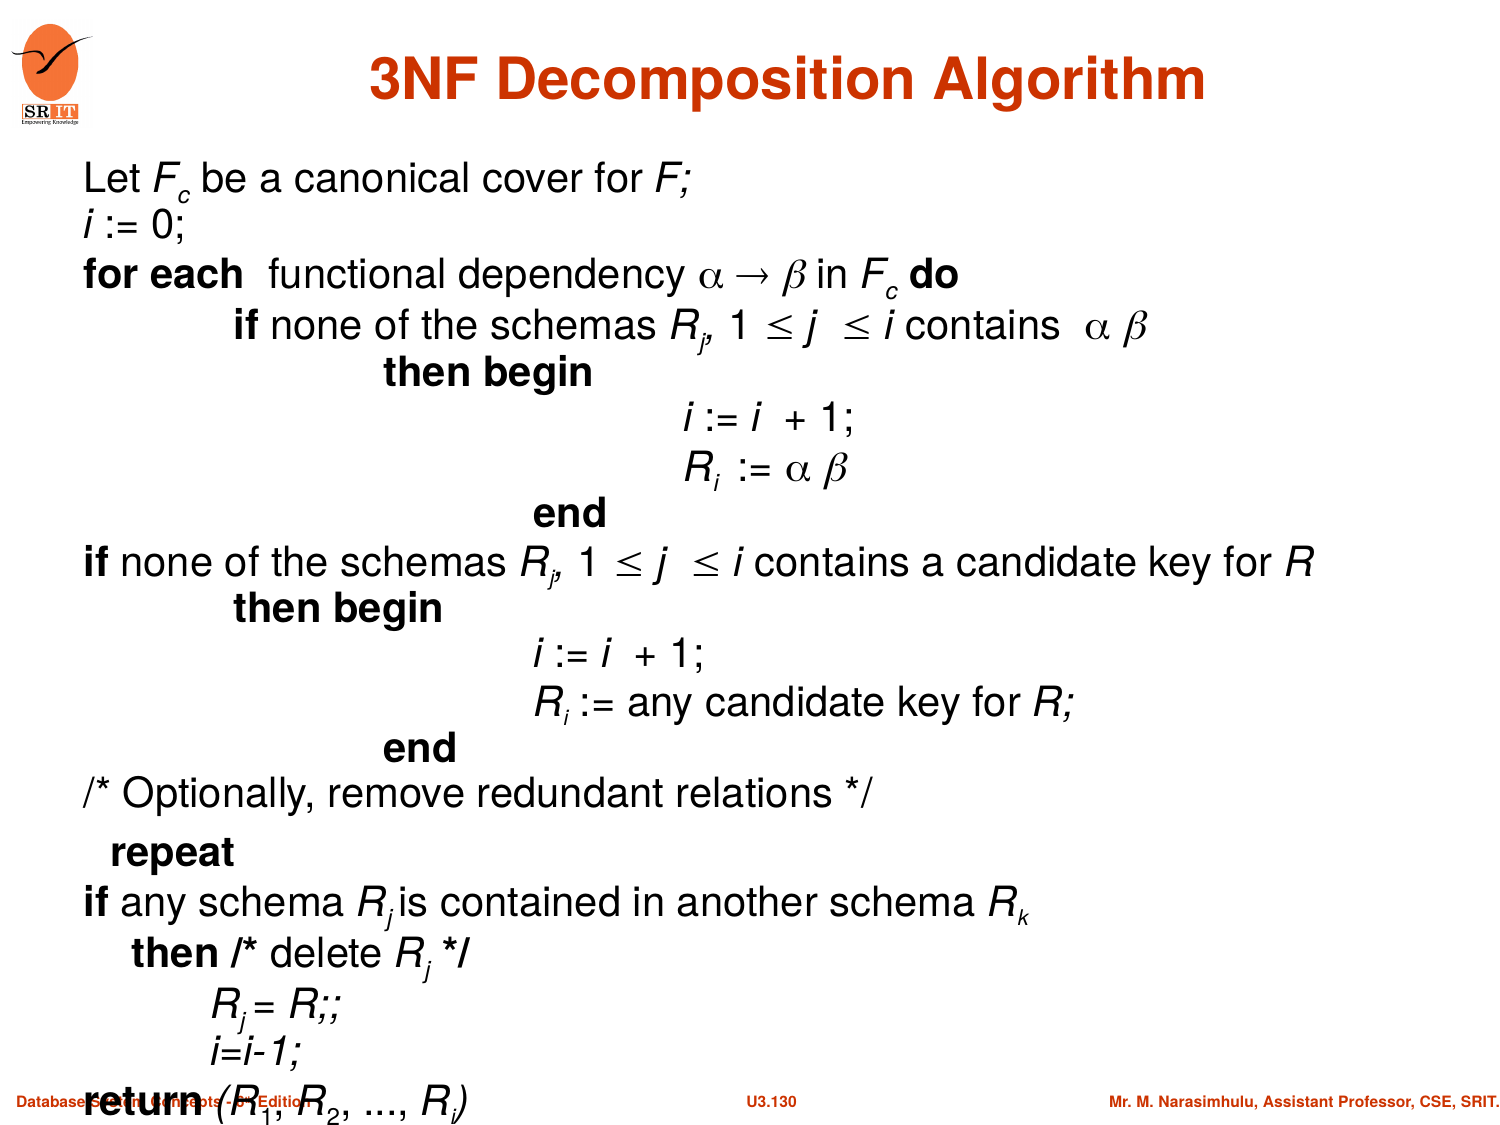

# 3NF Decomposition Algorithm
	Let Fc be a canonical cover for F;
i := 0;
for each  functional dependency α → β in Fc do
	if none of the schemas Rj, 1 ≤ j  ≤ i contains  α β
		then begin
				i := i  + 1;
				Ri  := α β
			end
if none of the schemas Rj, 1 ≤ j  ≤ i contains a candidate key for R
	then begin
			i := i  + 1;
			Ri := any candidate key for R;
		end
/* Optionally, remove redundant relations */
      repeat
if any schema Rj is contained in another schema Rk
        then /* delete Rj  */
           Rj = R;;
           i=i-1;
return (R1, R2, ..., Ri)